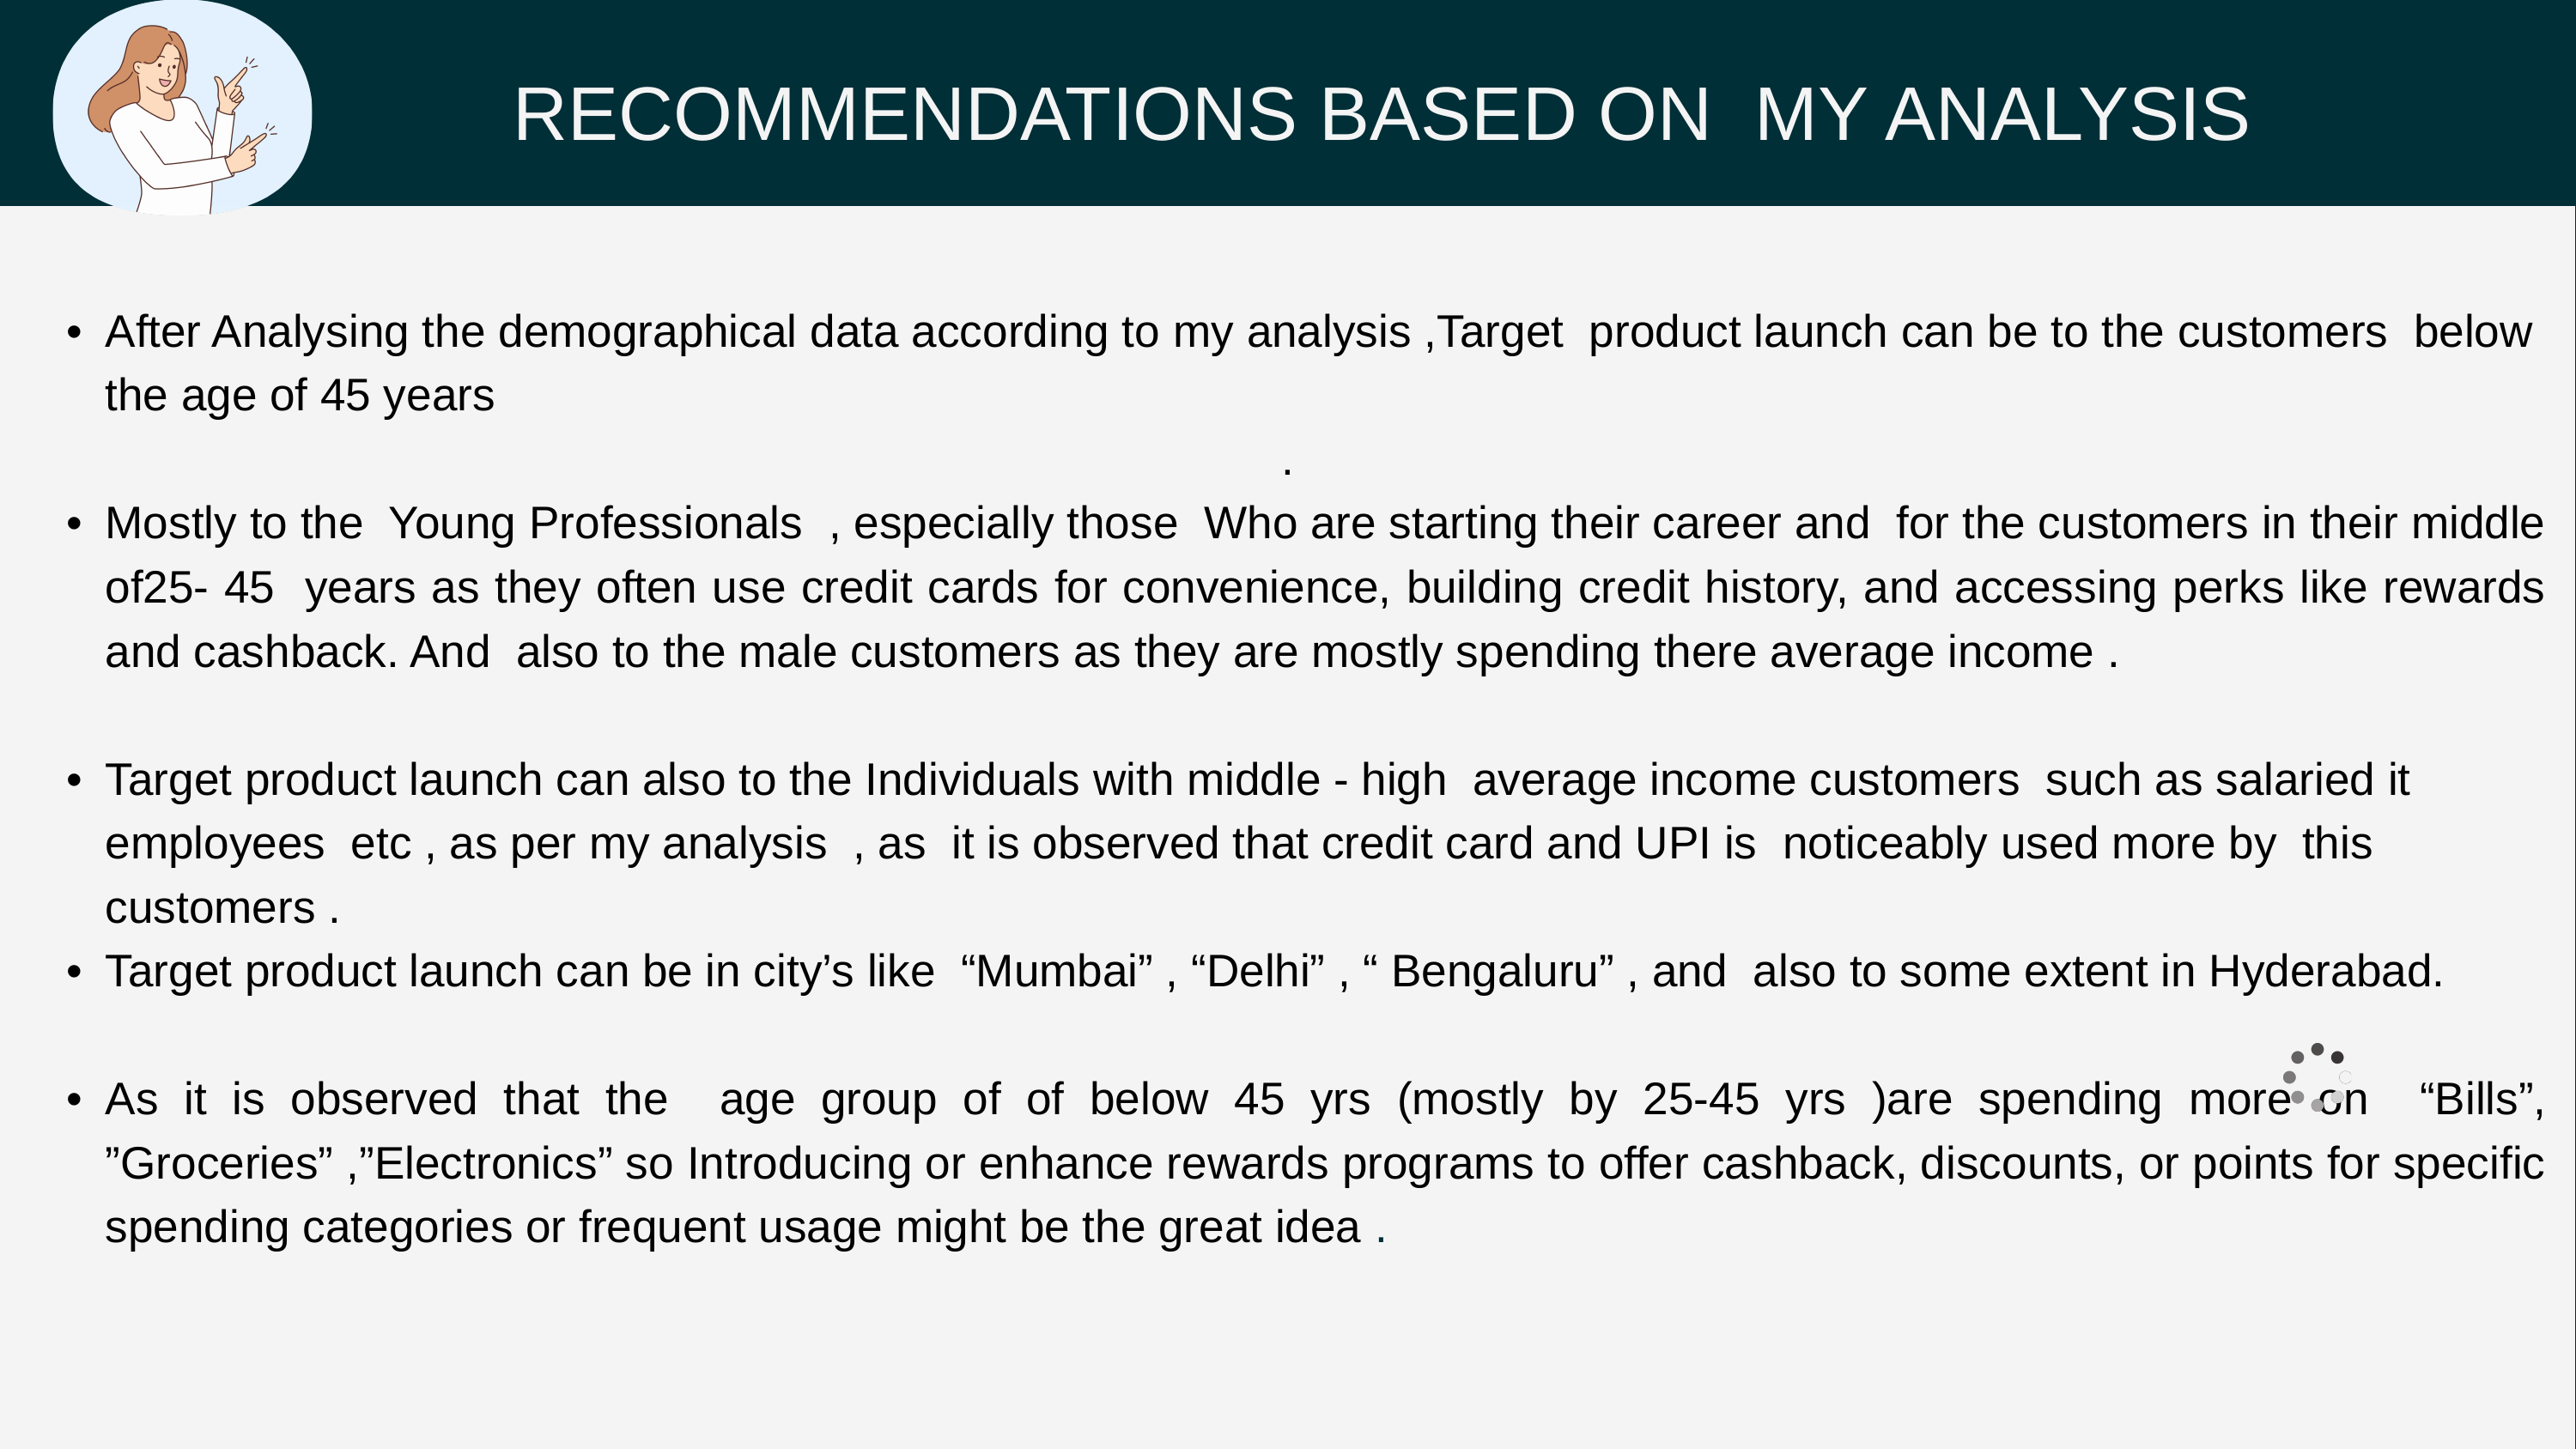

| RECOMMENDATIONS BASED ON MY ANALYSIS |
| --- |
| After Analysing the demographical data according to my analysis ,Target product launch can be to the customers below the age of 45 years . Mostly to the Young Professionals , especially those Who are starting their career and for the customers in their middle of25- 45 years as they often use credit cards for convenience, building credit history, and accessing perks like rewards and cashback. And also to the male customers as they are mostly spending there average income . Target product launch can also to the Individuals with middle - high average income customers such as salaried it employees etc , as per my analysis , as it is observed that credit card and UPI is noticeably used more by this customers . Target product launch can be in city’s like “Mumbai” , “Delhi” , “ Bengaluru” , and also to some extent in Hyderabad. As it is observed that the age group of of below 45 yrs (mostly by 25-45 yrs )are spending more on “Bills”, ”Groceries” ,”Electronics” so Introducing or enhance rewards programs to offer cashback, discounts, or points for specific spending categories or frequent usage might be the great idea . |